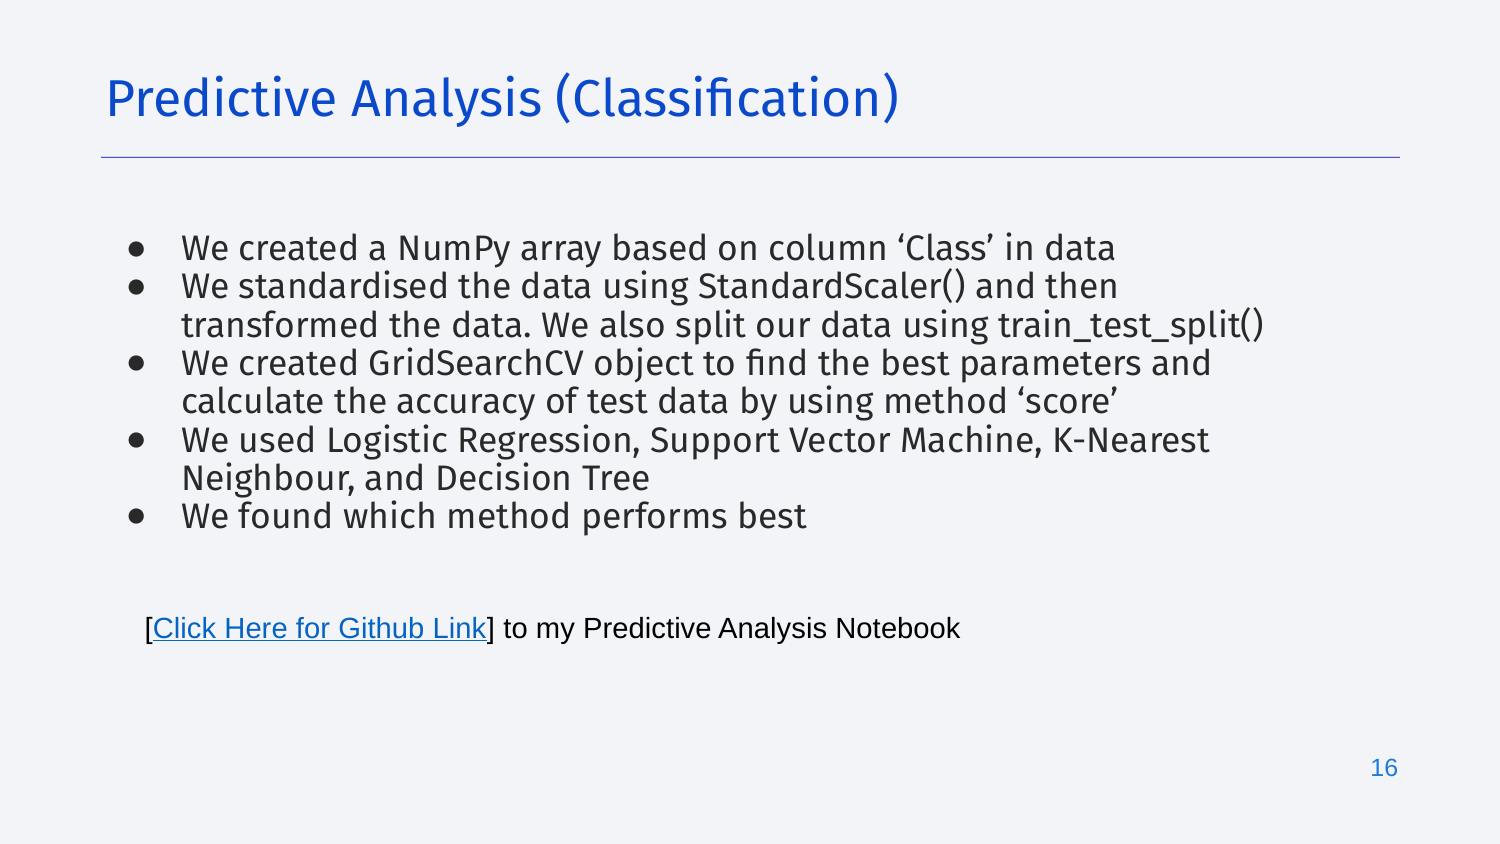

Predictive Analysis (Classification)
We created a NumPy array based on column ‘Class’ in data
We standardised the data using StandardScaler() and then transformed the data. We also split our data using train_test_split()
We created GridSearchCV object to find the best parameters and calculate the accuracy of test data by using method ‘score’
We used Logistic Regression, Support Vector Machine, K-Nearest Neighbour, and Decision Tree
We found which method performs best

[Click Here for Github Link] to my Predictive Analysis Notebook
16